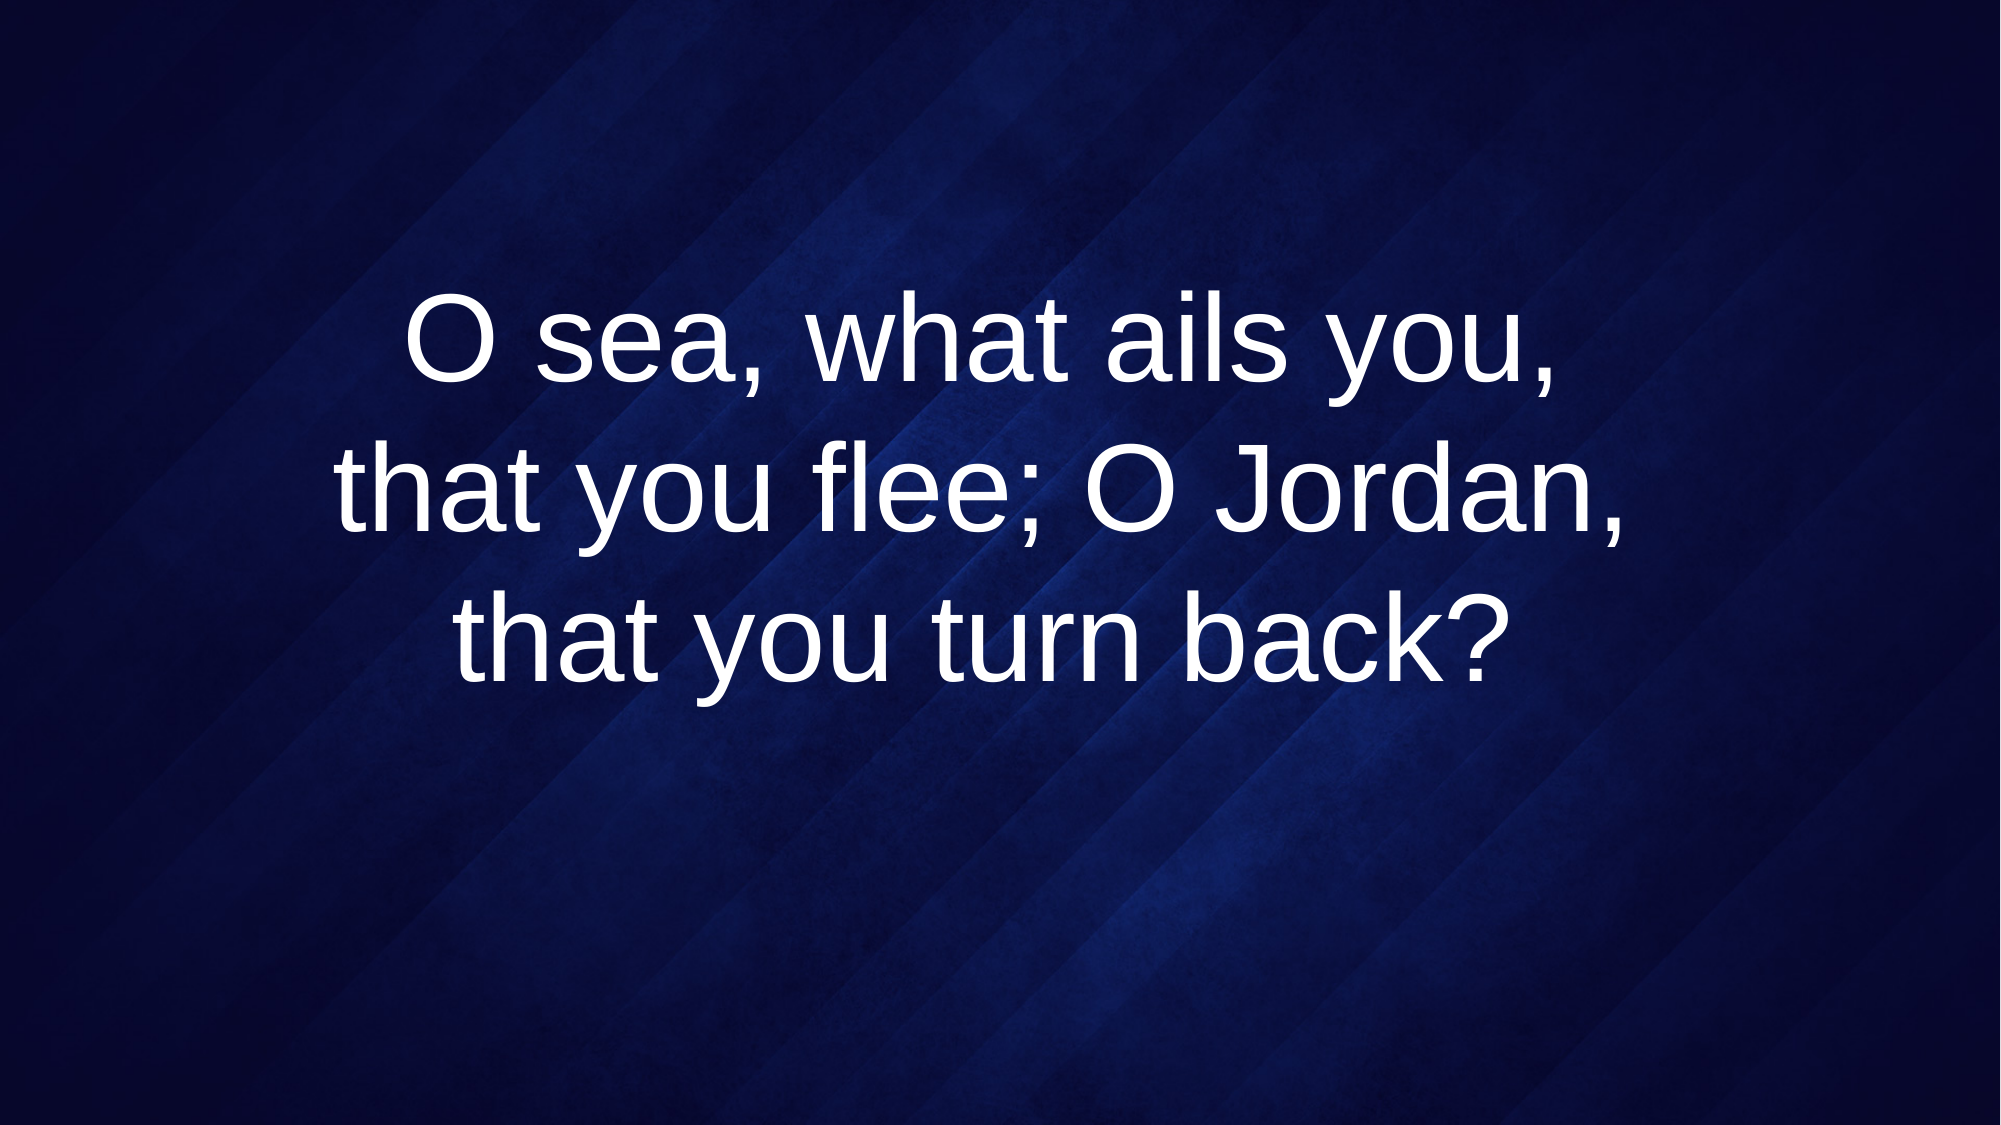

# O sea, what ails you, that you flee; O Jordan, that you turn back?